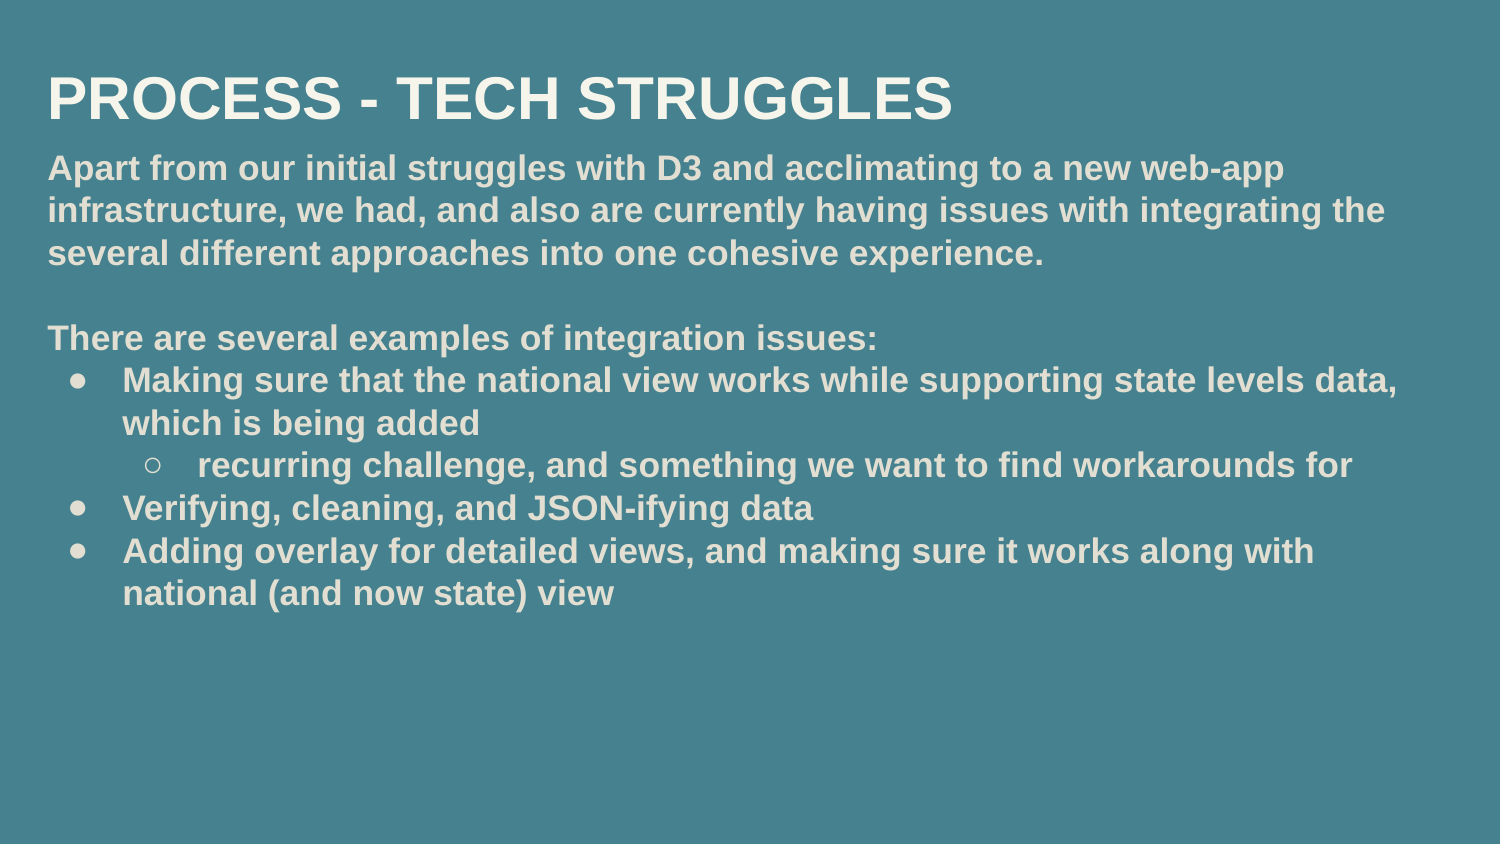

PROCESS - TECH STRUGGLES

Apart from our initial struggles with D3 and acclimating to a new web-app infrastructure, we had, and also are currently having issues with integrating the several different approaches into one cohesive experience.

There are several examples of integration issues:
Making sure that the national view works while supporting state levels data, which is being added
recurring challenge, and something we want to find workarounds for
Verifying, cleaning, and JSON-ifying data
Adding overlay for detailed views, and making sure it works along with national (and now state) view